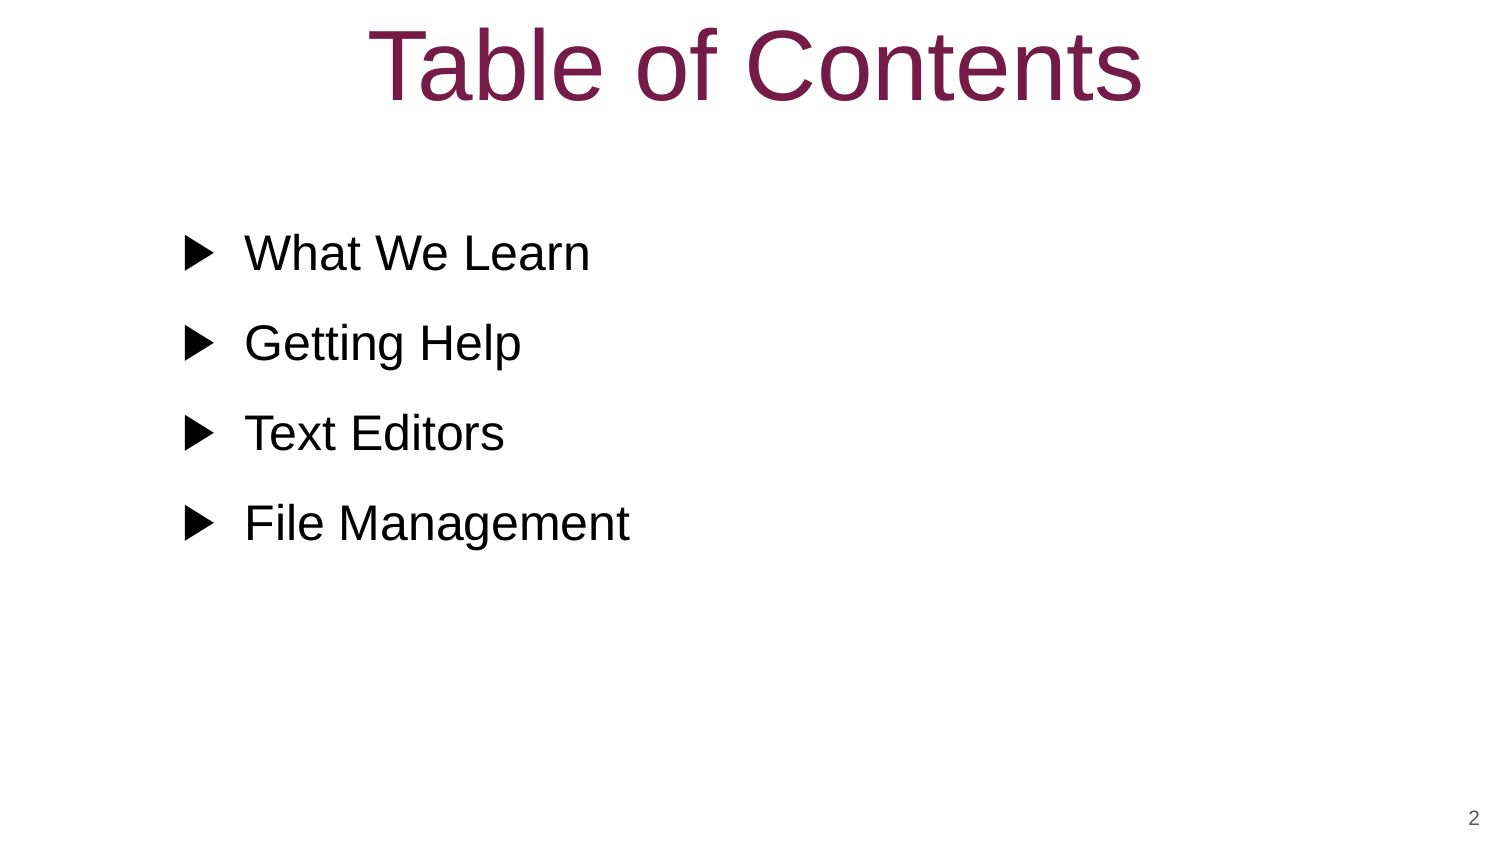

Table of Contents
What We Learn
Getting Help
Text Editors
File Management
2